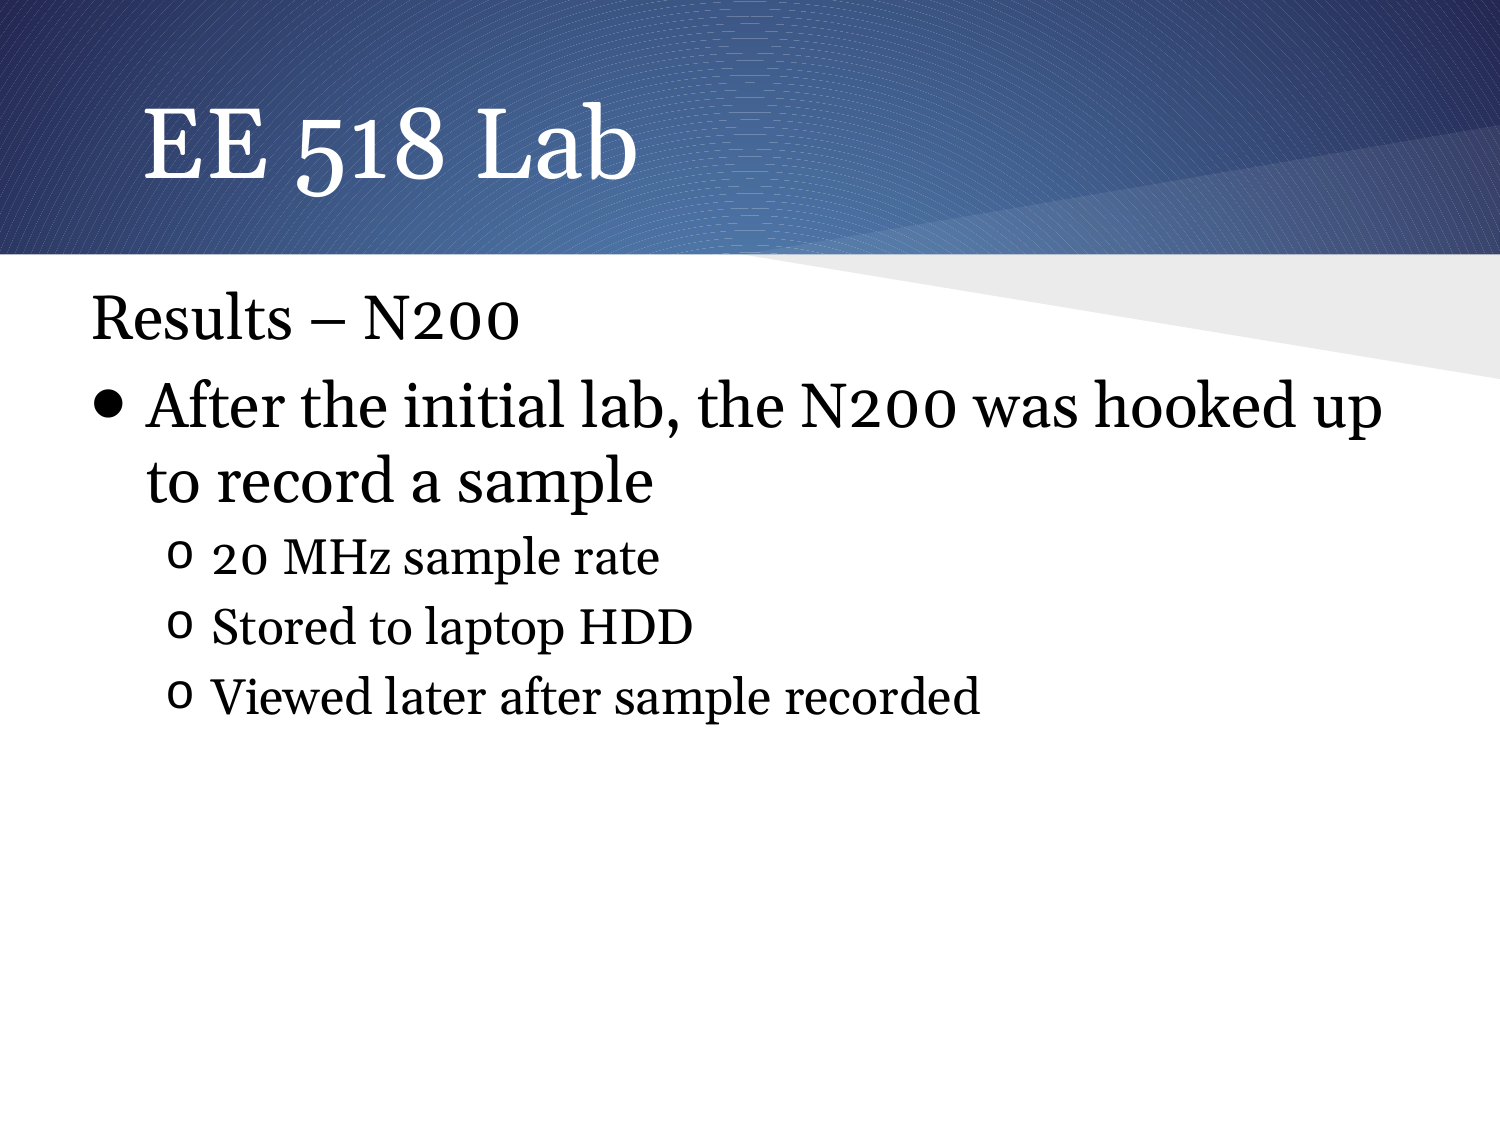

# EE 518 Lab
Results – N200
After the initial lab, the N200 was hooked up to record a sample
20 MHz sample rate
Stored to laptop HDD
Viewed later after sample recorded